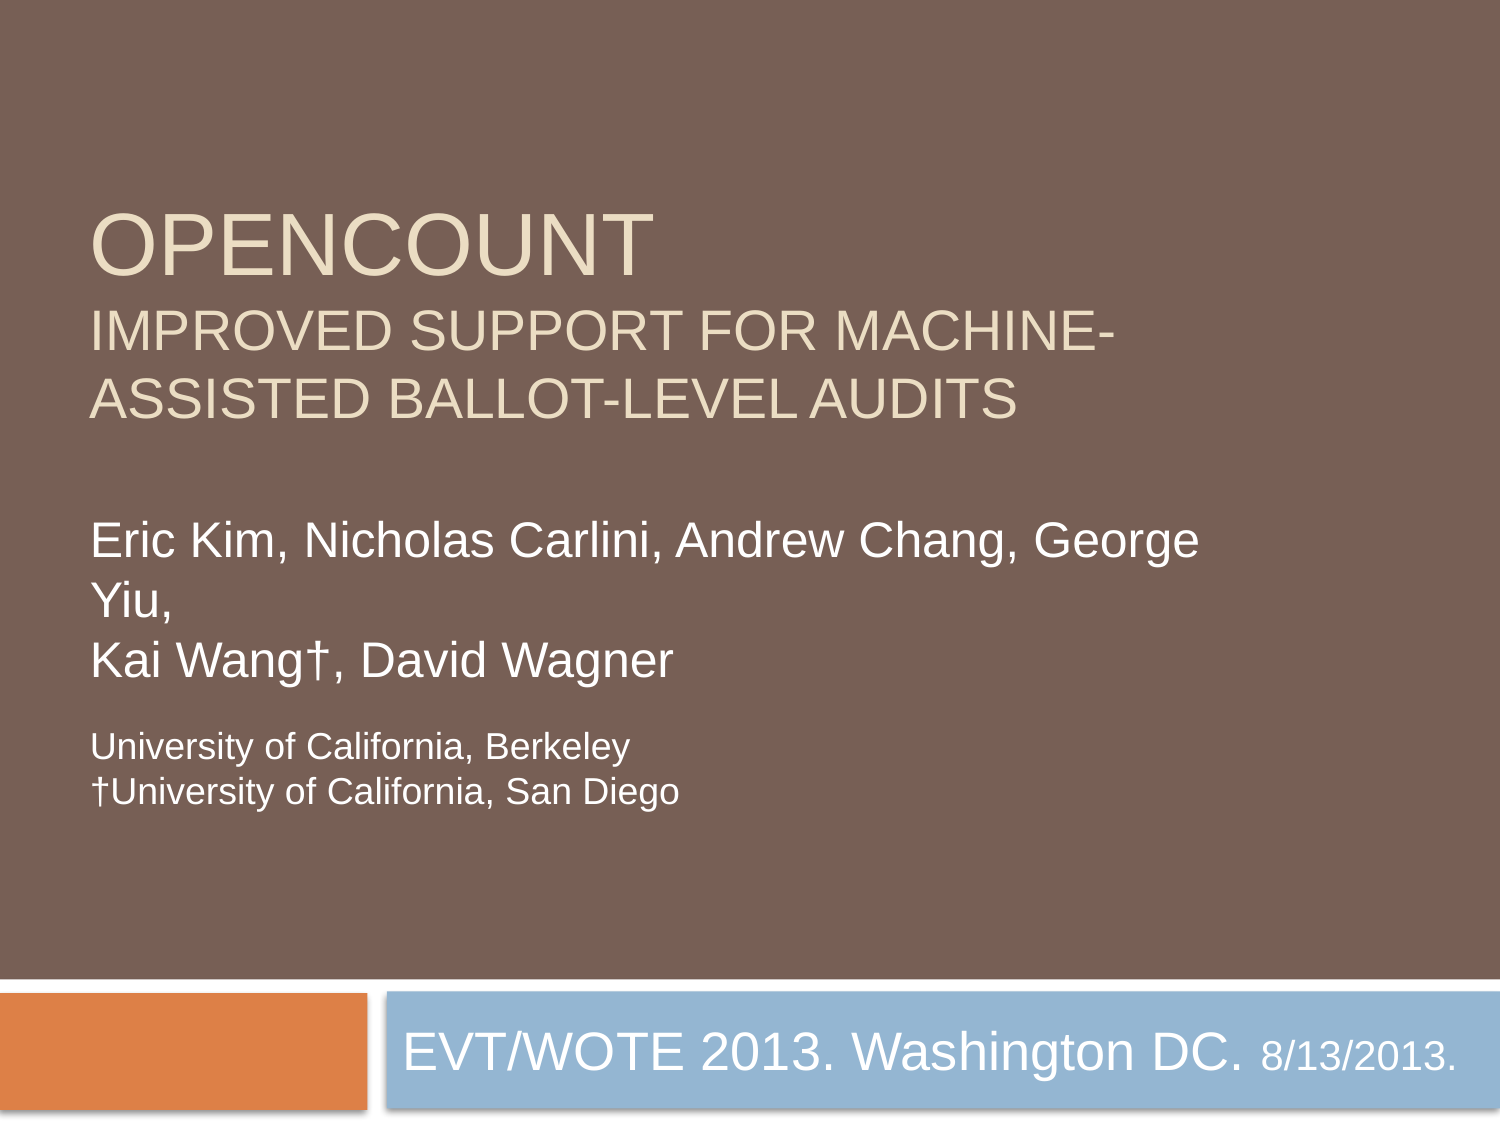

# OpenCount Improved support for Machine-Assisted Ballot-Level Audits
Eric Kim, Nicholas Carlini, Andrew Chang, George Yiu,
Kai Wang†, David Wagner

University of California, Berkeley
†University of California, San Diego
EVT/WOTE 2013. Washington DC. 8/13/2013.